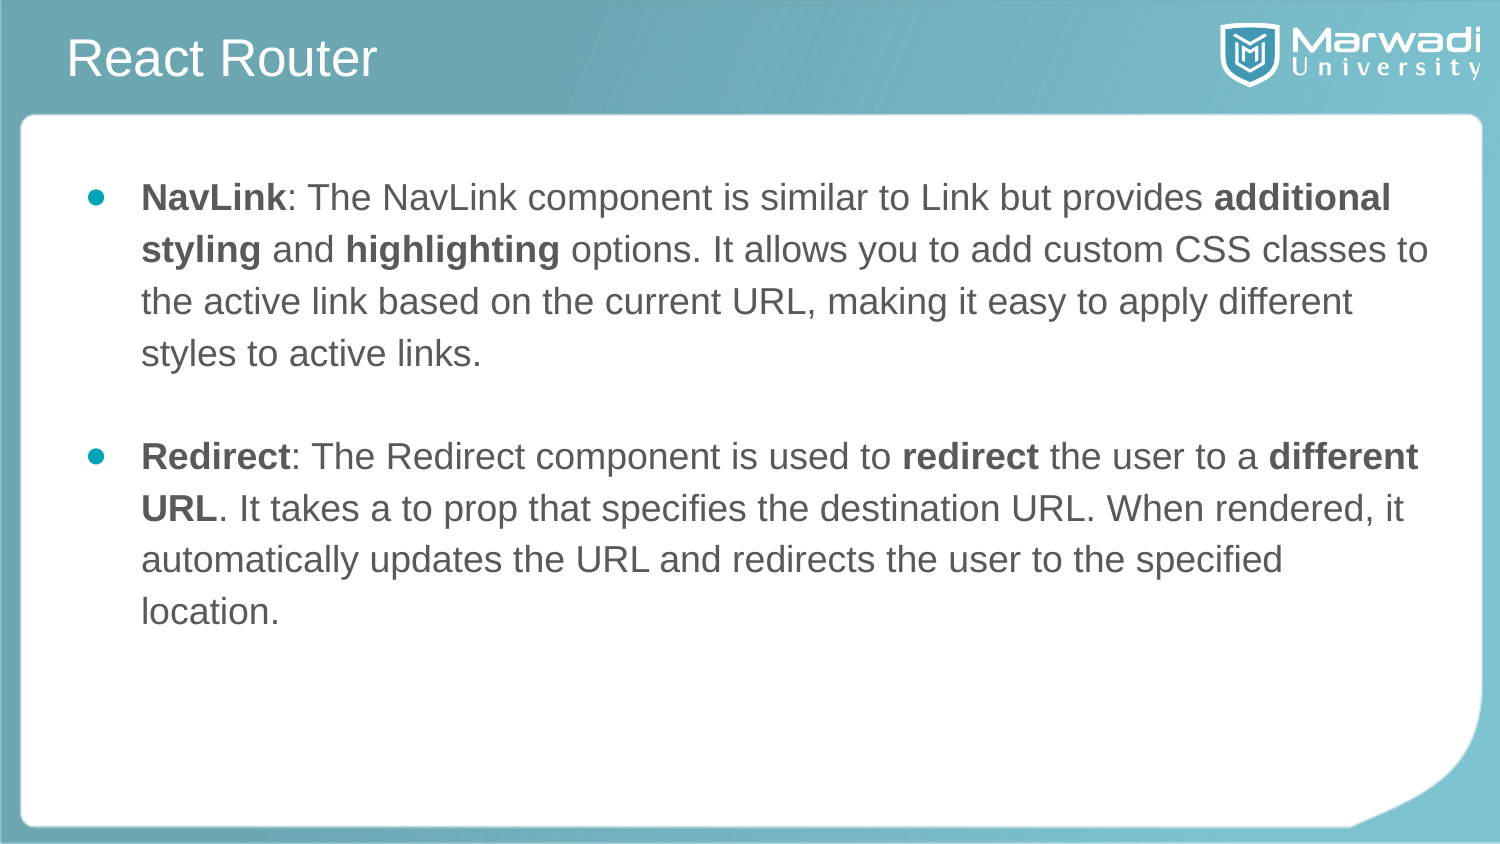

# React Router
NavLink: The NavLink component is similar to Link but provides additional styling and highlighting options. It allows you to add custom CSS classes to the active link based on the current URL, making it easy to apply different styles to active links.

Redirect: The Redirect component is used to redirect the user to a different URL. It takes a to prop that specifies the destination URL. When rendered, it automatically updates the URL and redirects the user to the specified location.